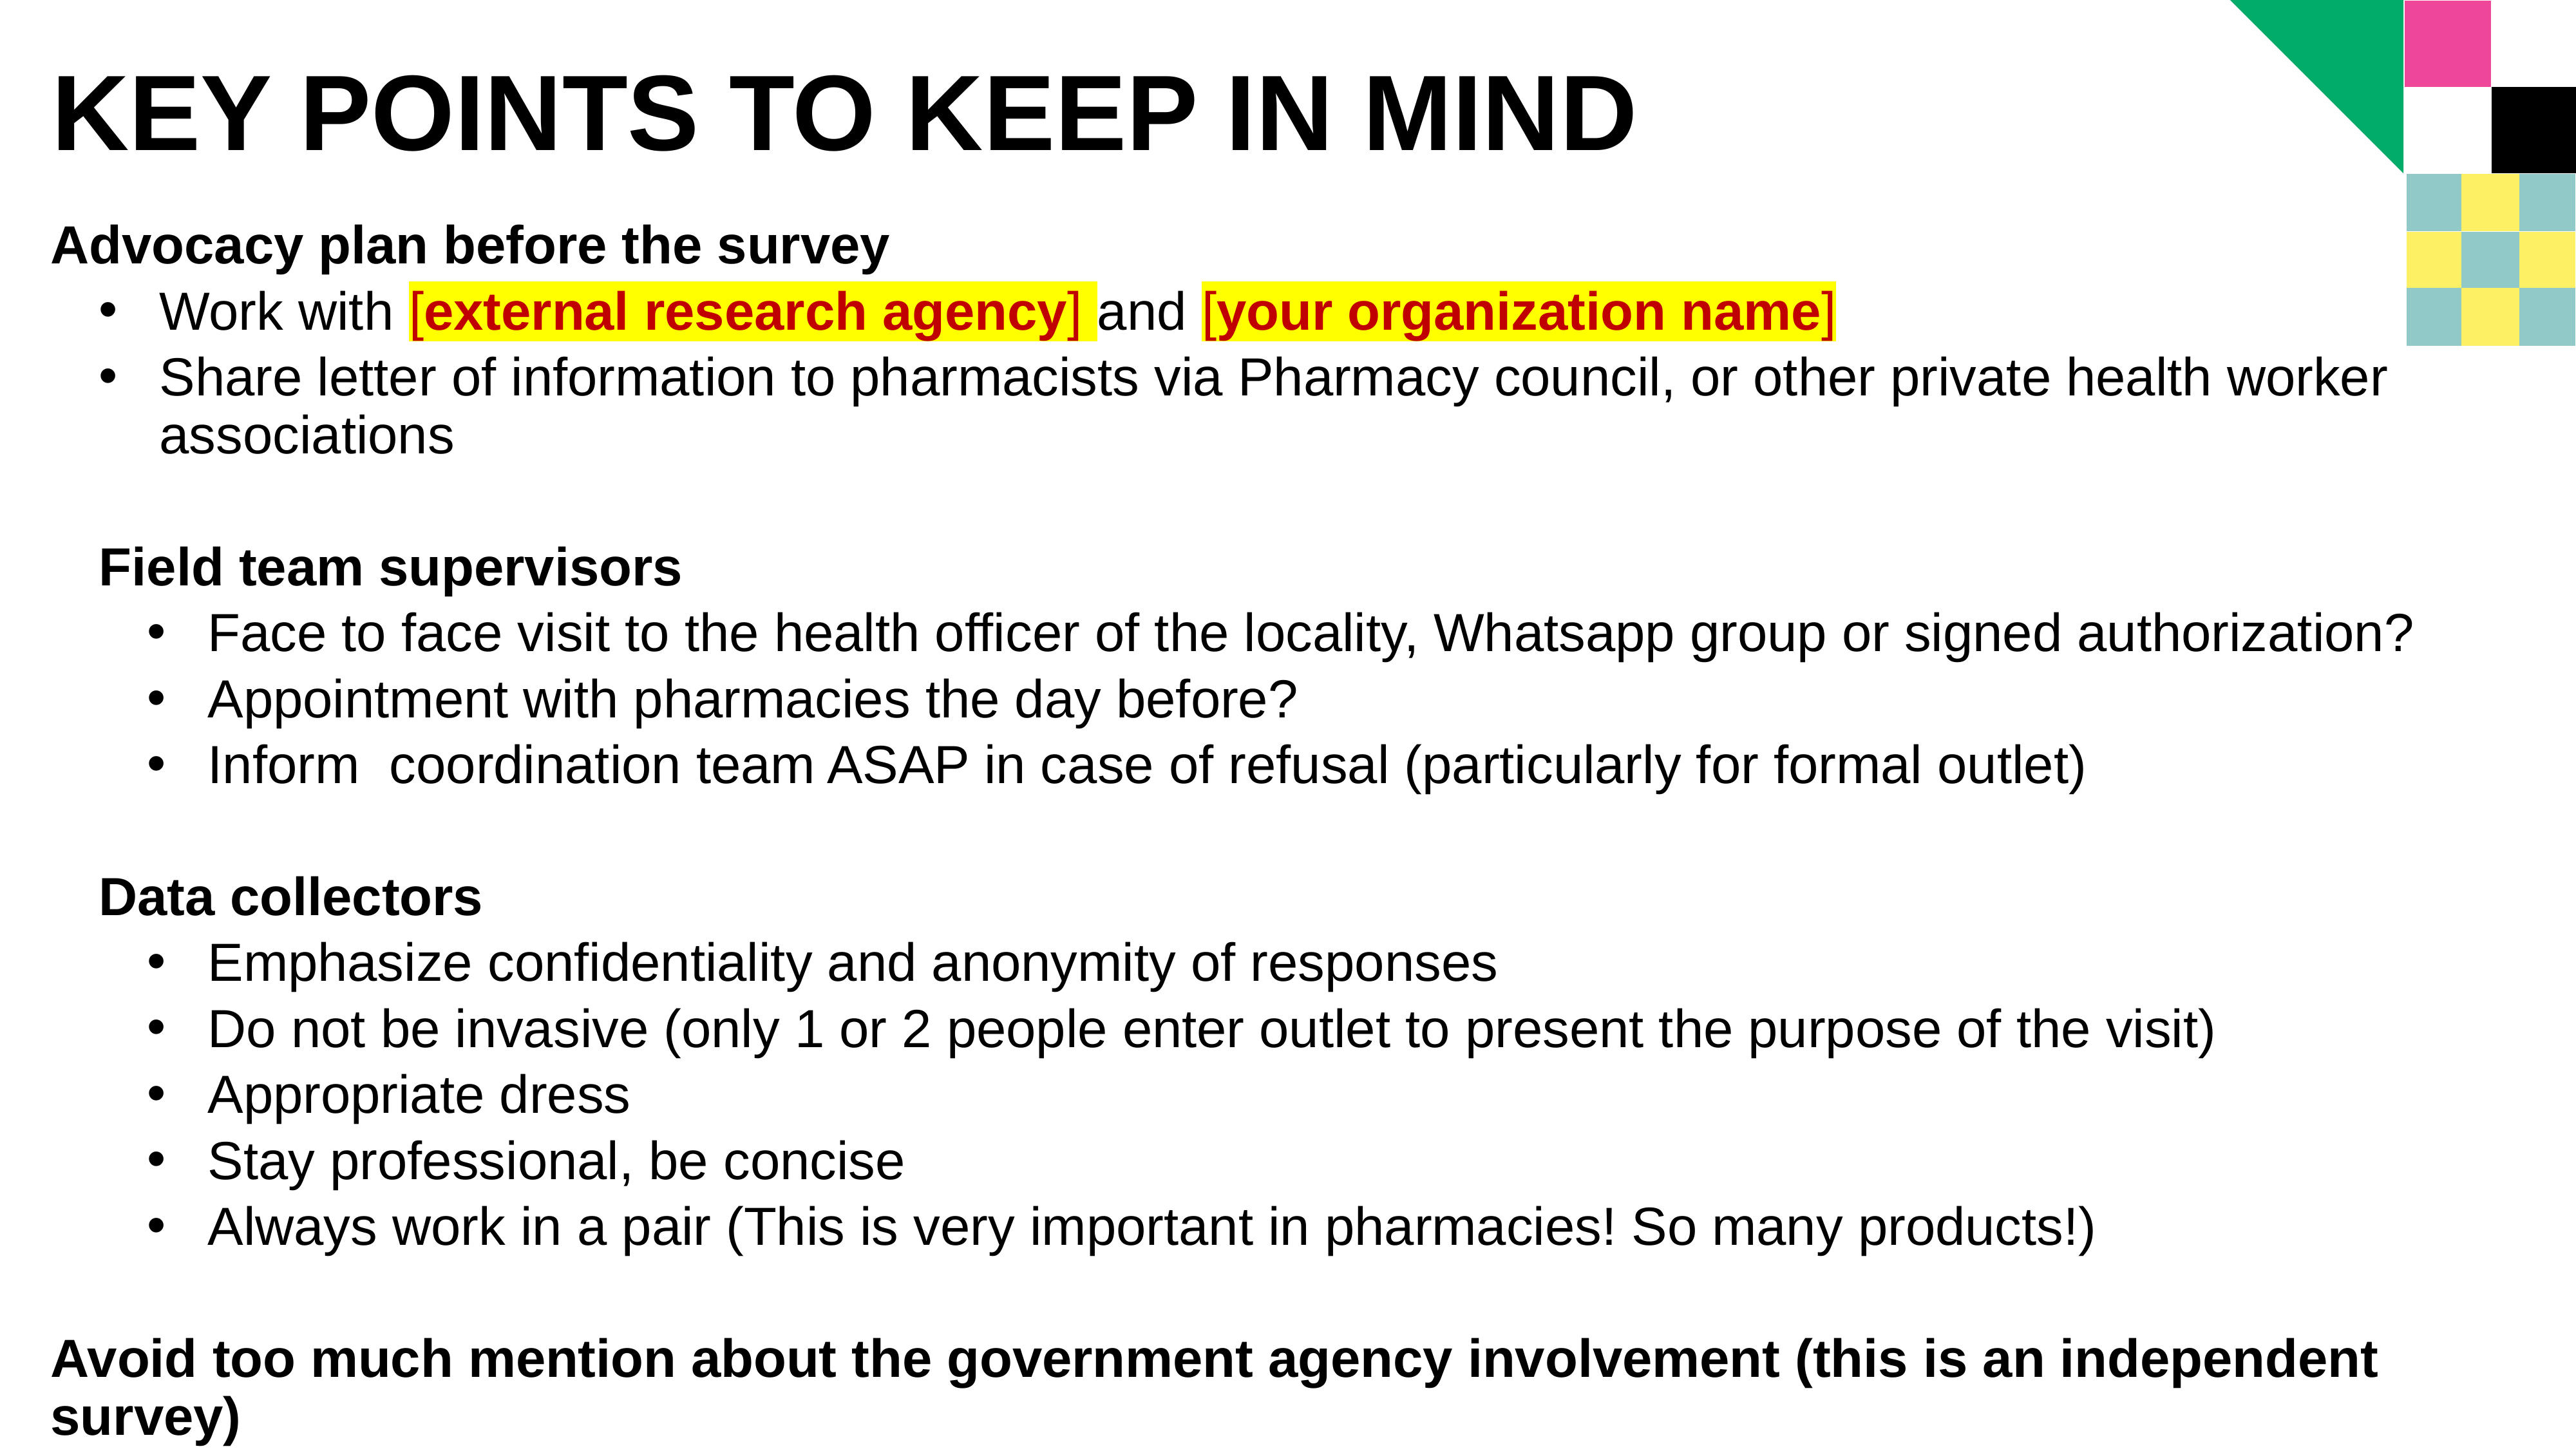

KEY POINTS TO KEEP IN MIND
Advocacy plan before the survey
Work with [external research agency] and [your organization name]
Share letter of information to pharmacists via Pharmacy council, or other private health worker associations

Field team supervisors
Face to face visit to the health officer of the locality, Whatsapp group or signed authorization?
Appointment with pharmacies the day before?
Inform  coordination team ASAP in case of refusal (particularly for formal outlet)

Data collectors
Emphasize confidentiality and anonymity of responses
Do not be invasive (only 1 or 2 people enter outlet to present the purpose of the visit)
Appropriate dress
Stay professional, be concise
Always work in a pair (This is very important in pharmacies! So many products!)

Avoid too much mention about the government agency involvement (this is an independent survey)